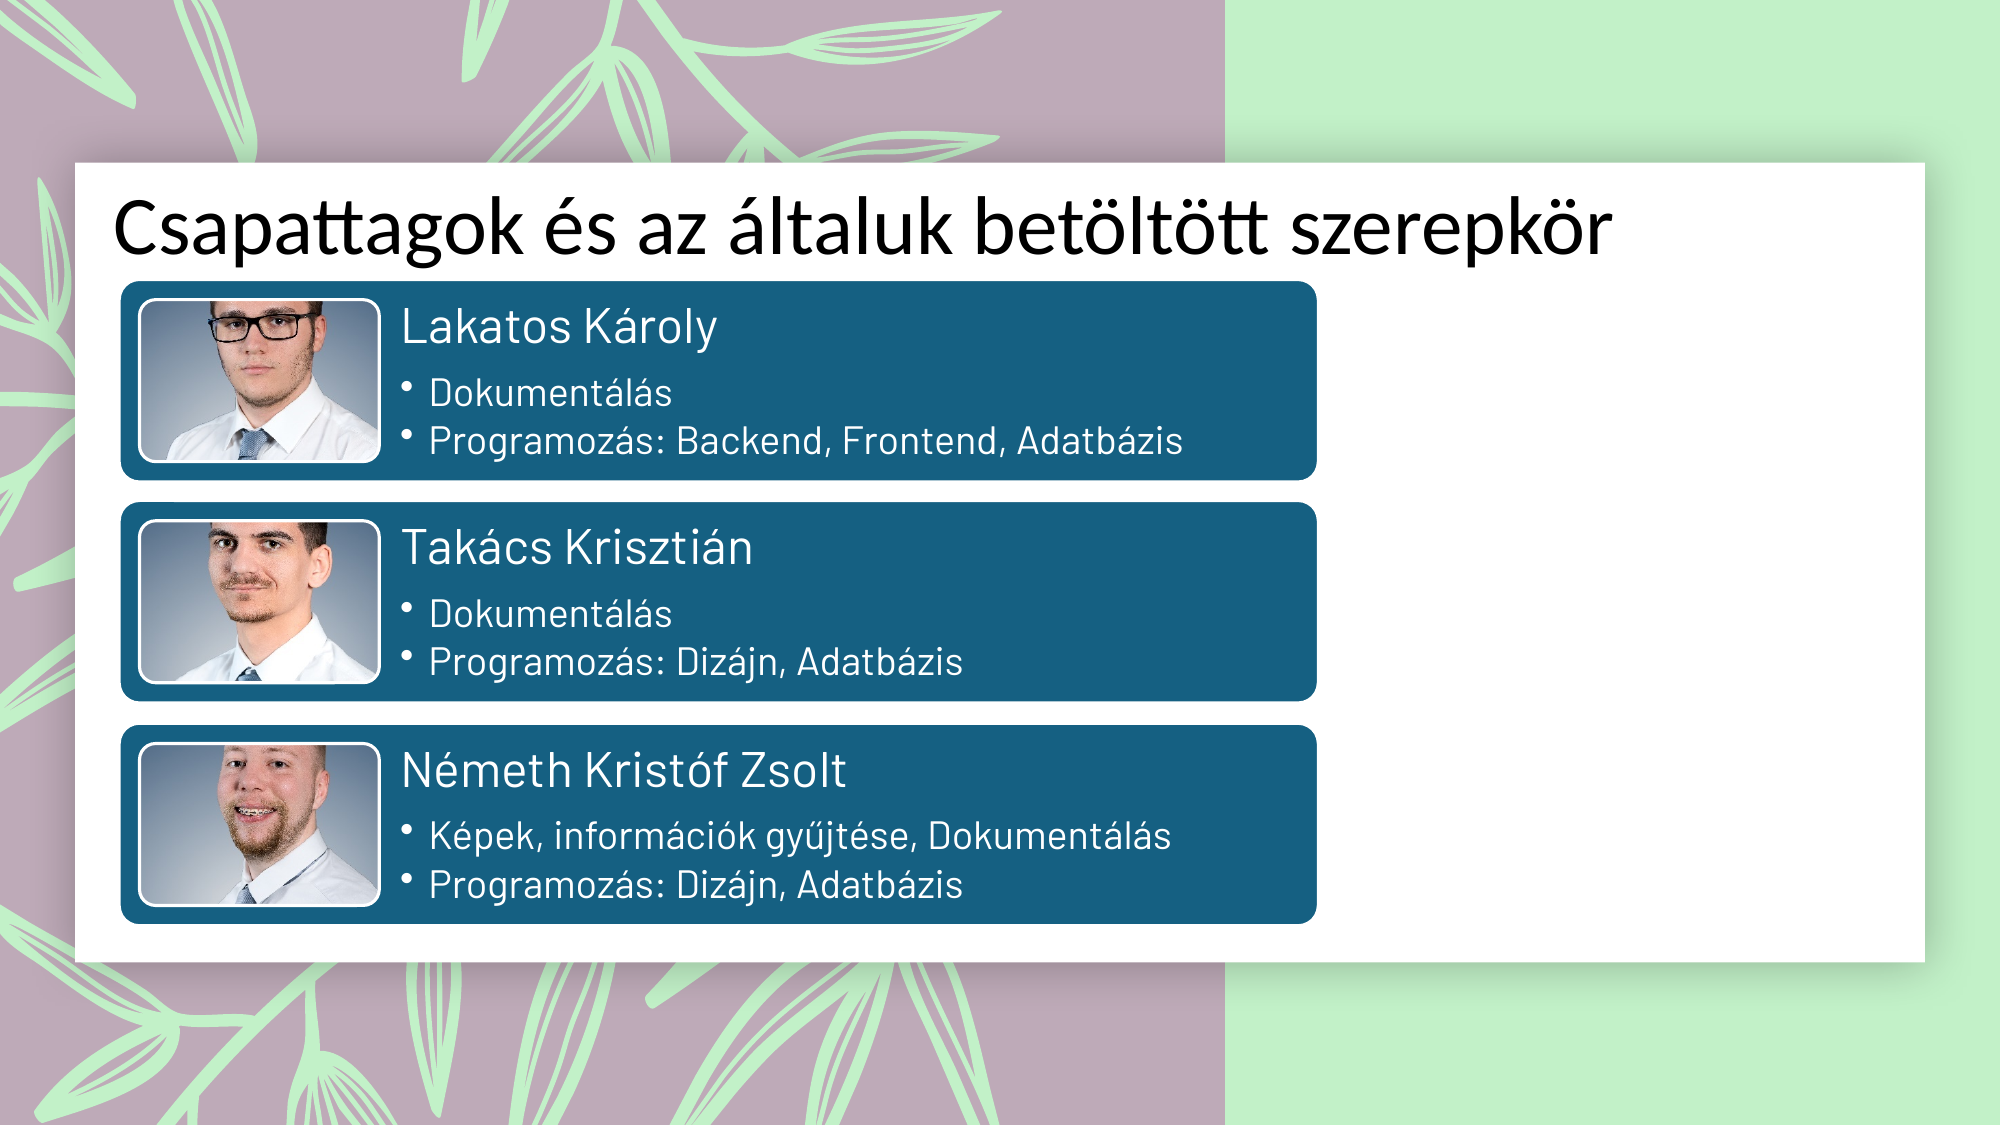

# Csapattagok és az általuk betöltött szerepkör
Lakatos Károly
Dokumentálás
Programozás: Backend, Frontend, Adatbázis
Takács Krisztián
Dokumentálás
Programozás: Dizájn, Adatbázis
Németh Kristóf Zsolt
Képek, információk gyűjtése, Dokumentálás
Programozás: Dizájn, Adatbázis